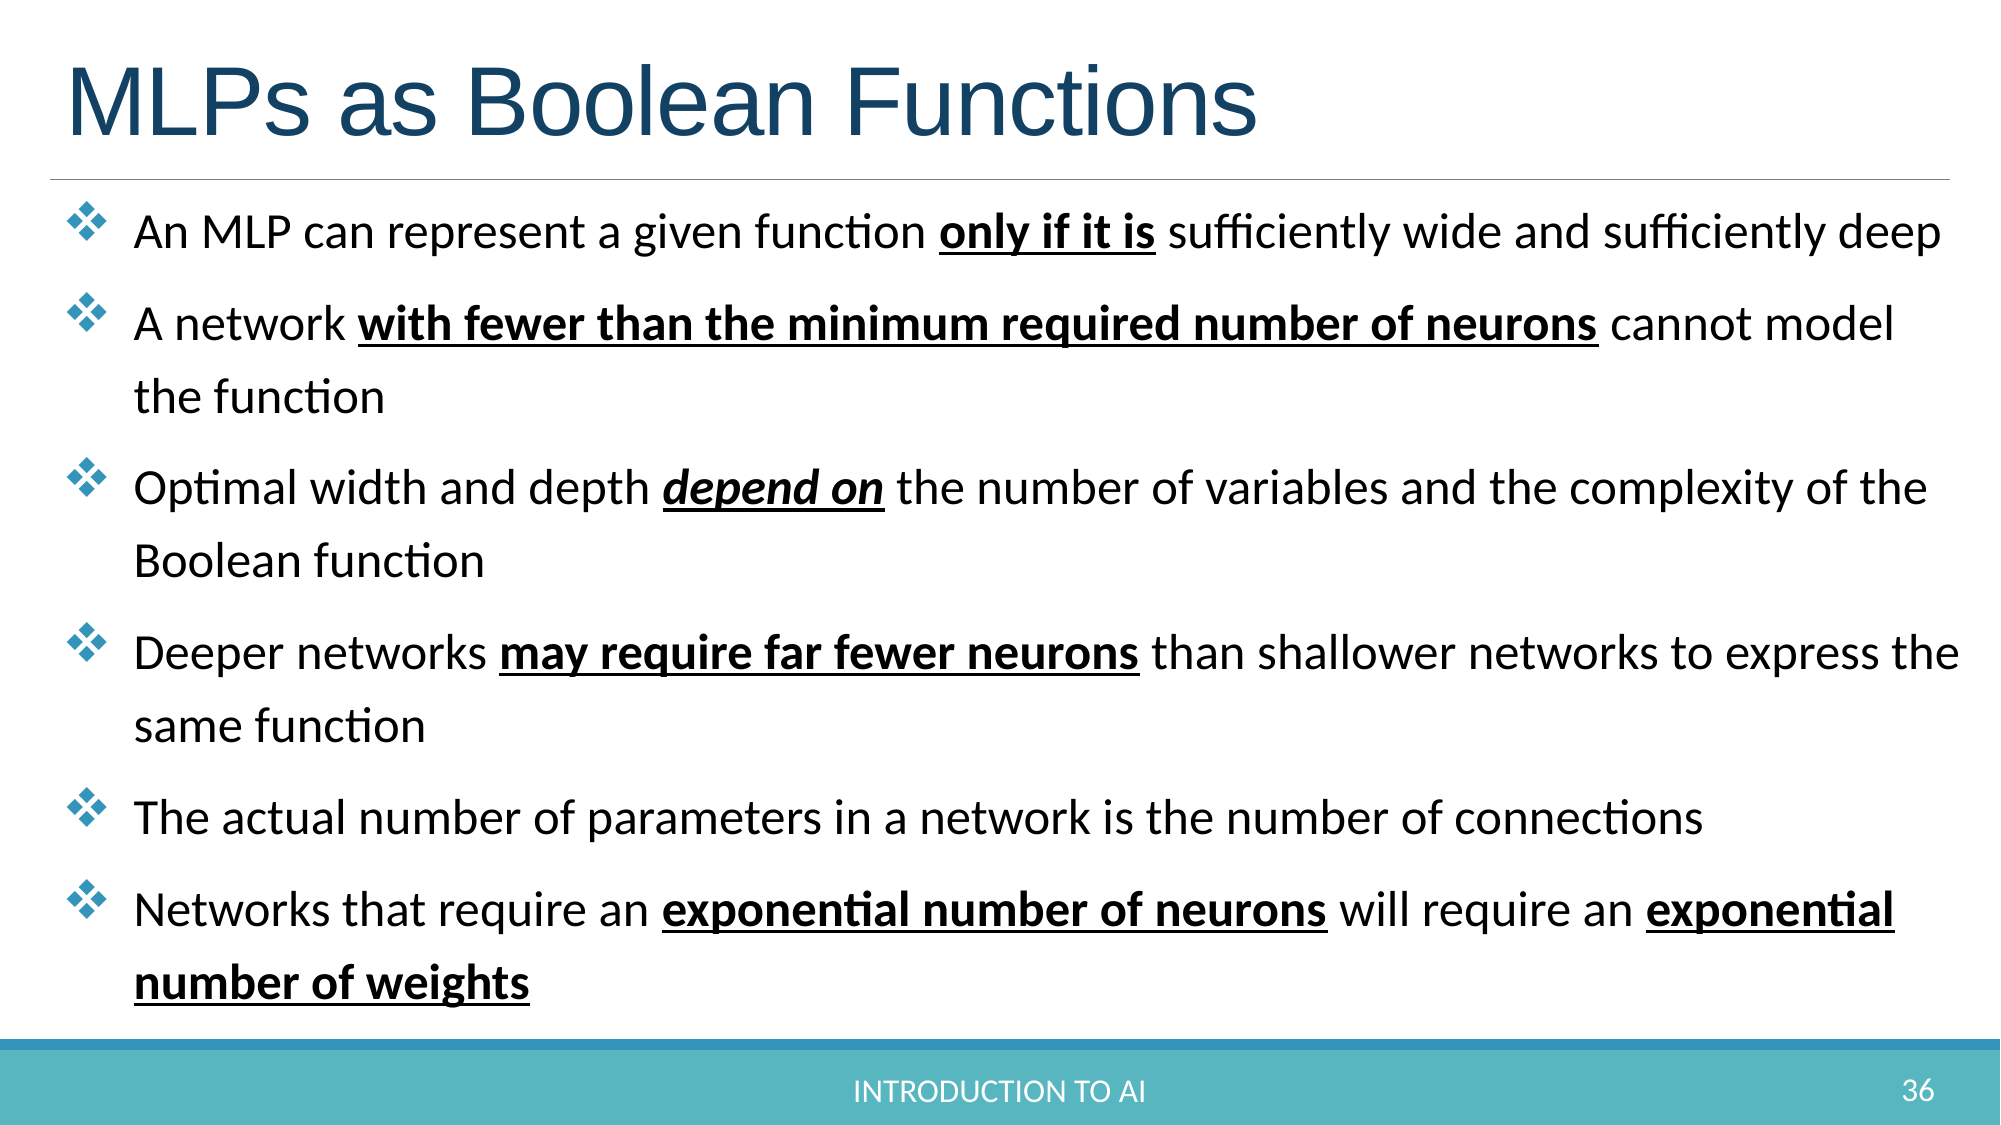

# MLPs as Boolean Functions
An MLP can represent a given function only if it is sufficiently wide and sufficiently deep
A network with fewer than the minimum required number of neurons cannot model the function
Optimal width and depth depend on the number of variables and the complexity of the Boolean function
Deeper networks may require far fewer neurons than shallower networks to express the same function
The actual number of parameters in a network is the number of connections
Networks that require an exponential number of neurons will require an exponential number of weights
36
Introduction to AI